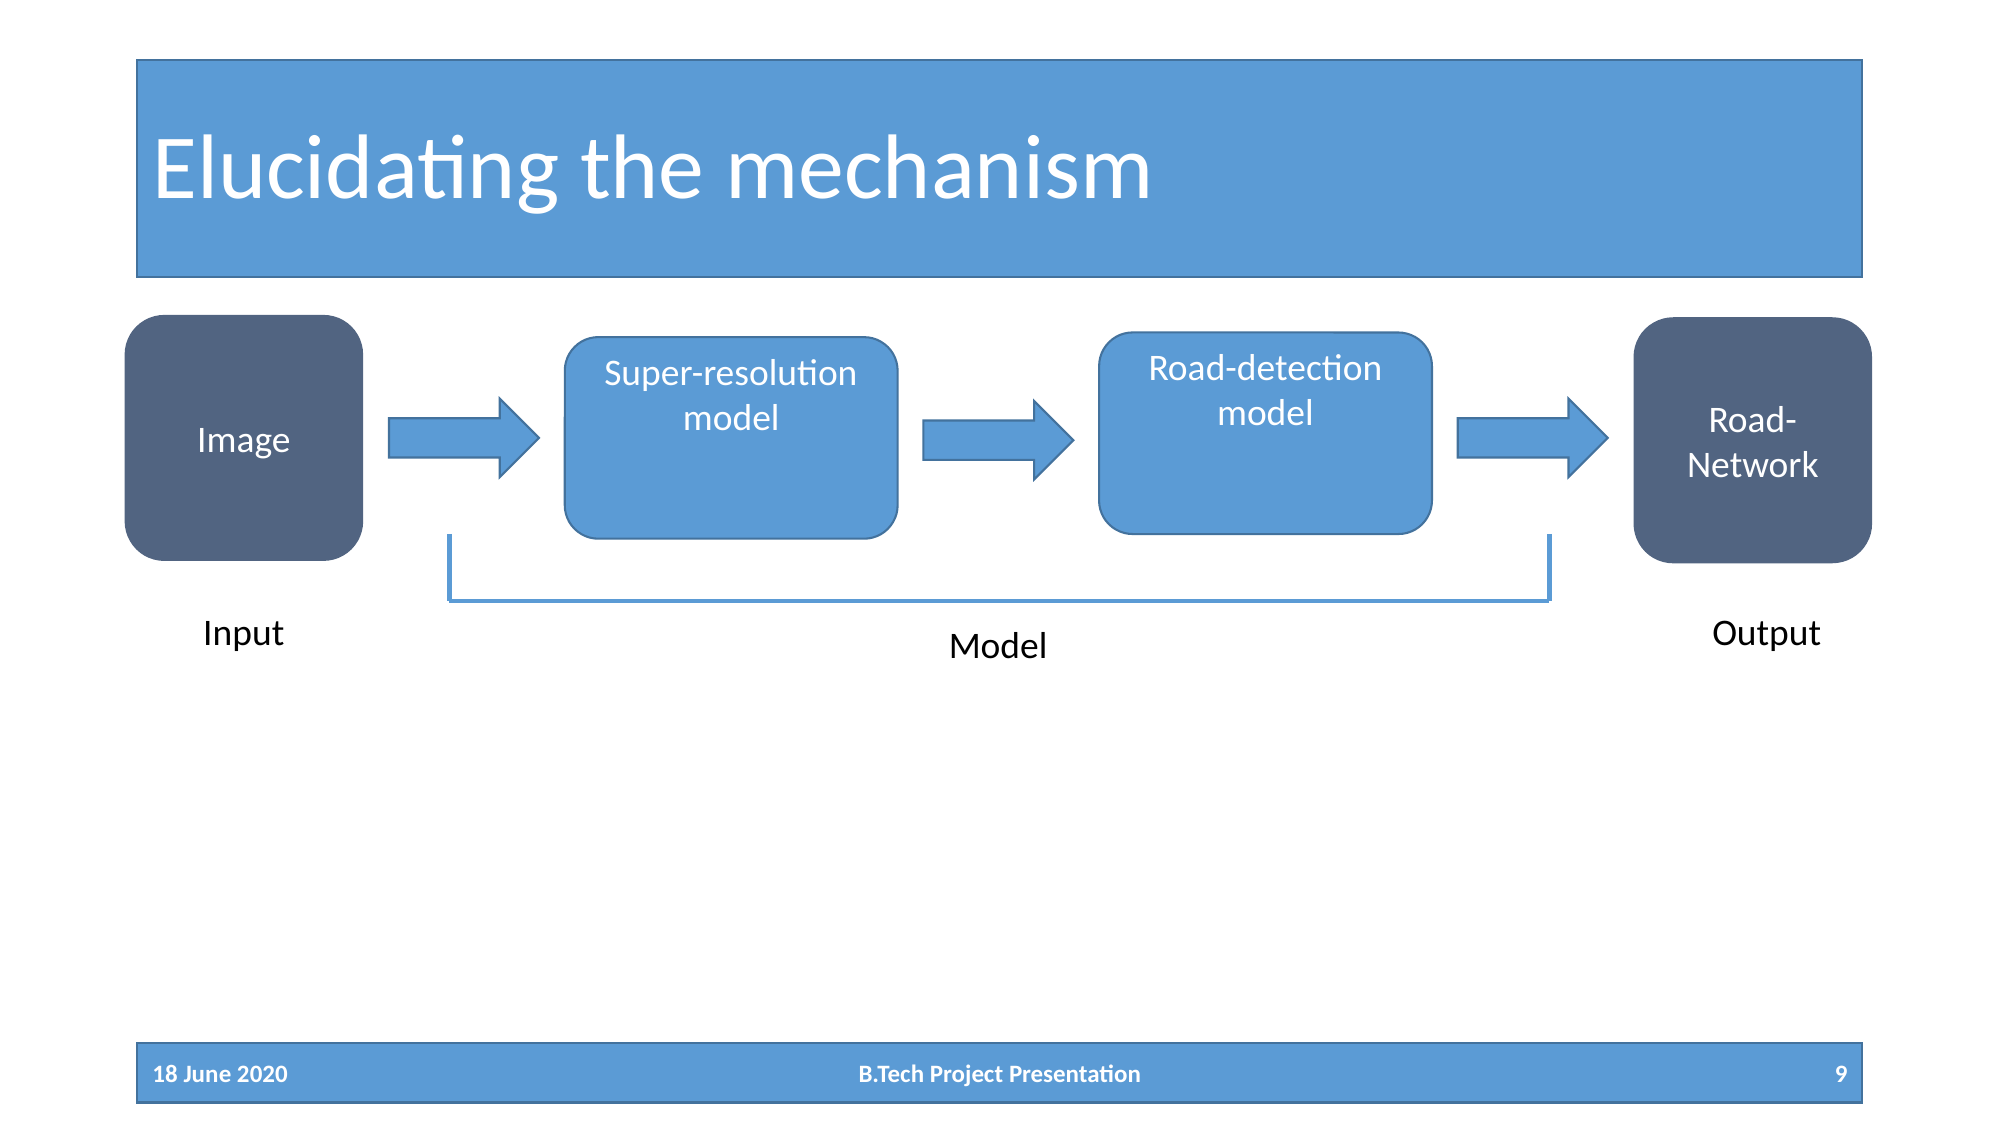

# Elucidating the mechanism
Image
Road-Network
Road-detection model

Super-resolution model

Input
Output
Model
18 June 2020
B.Tech Project Presentation
9